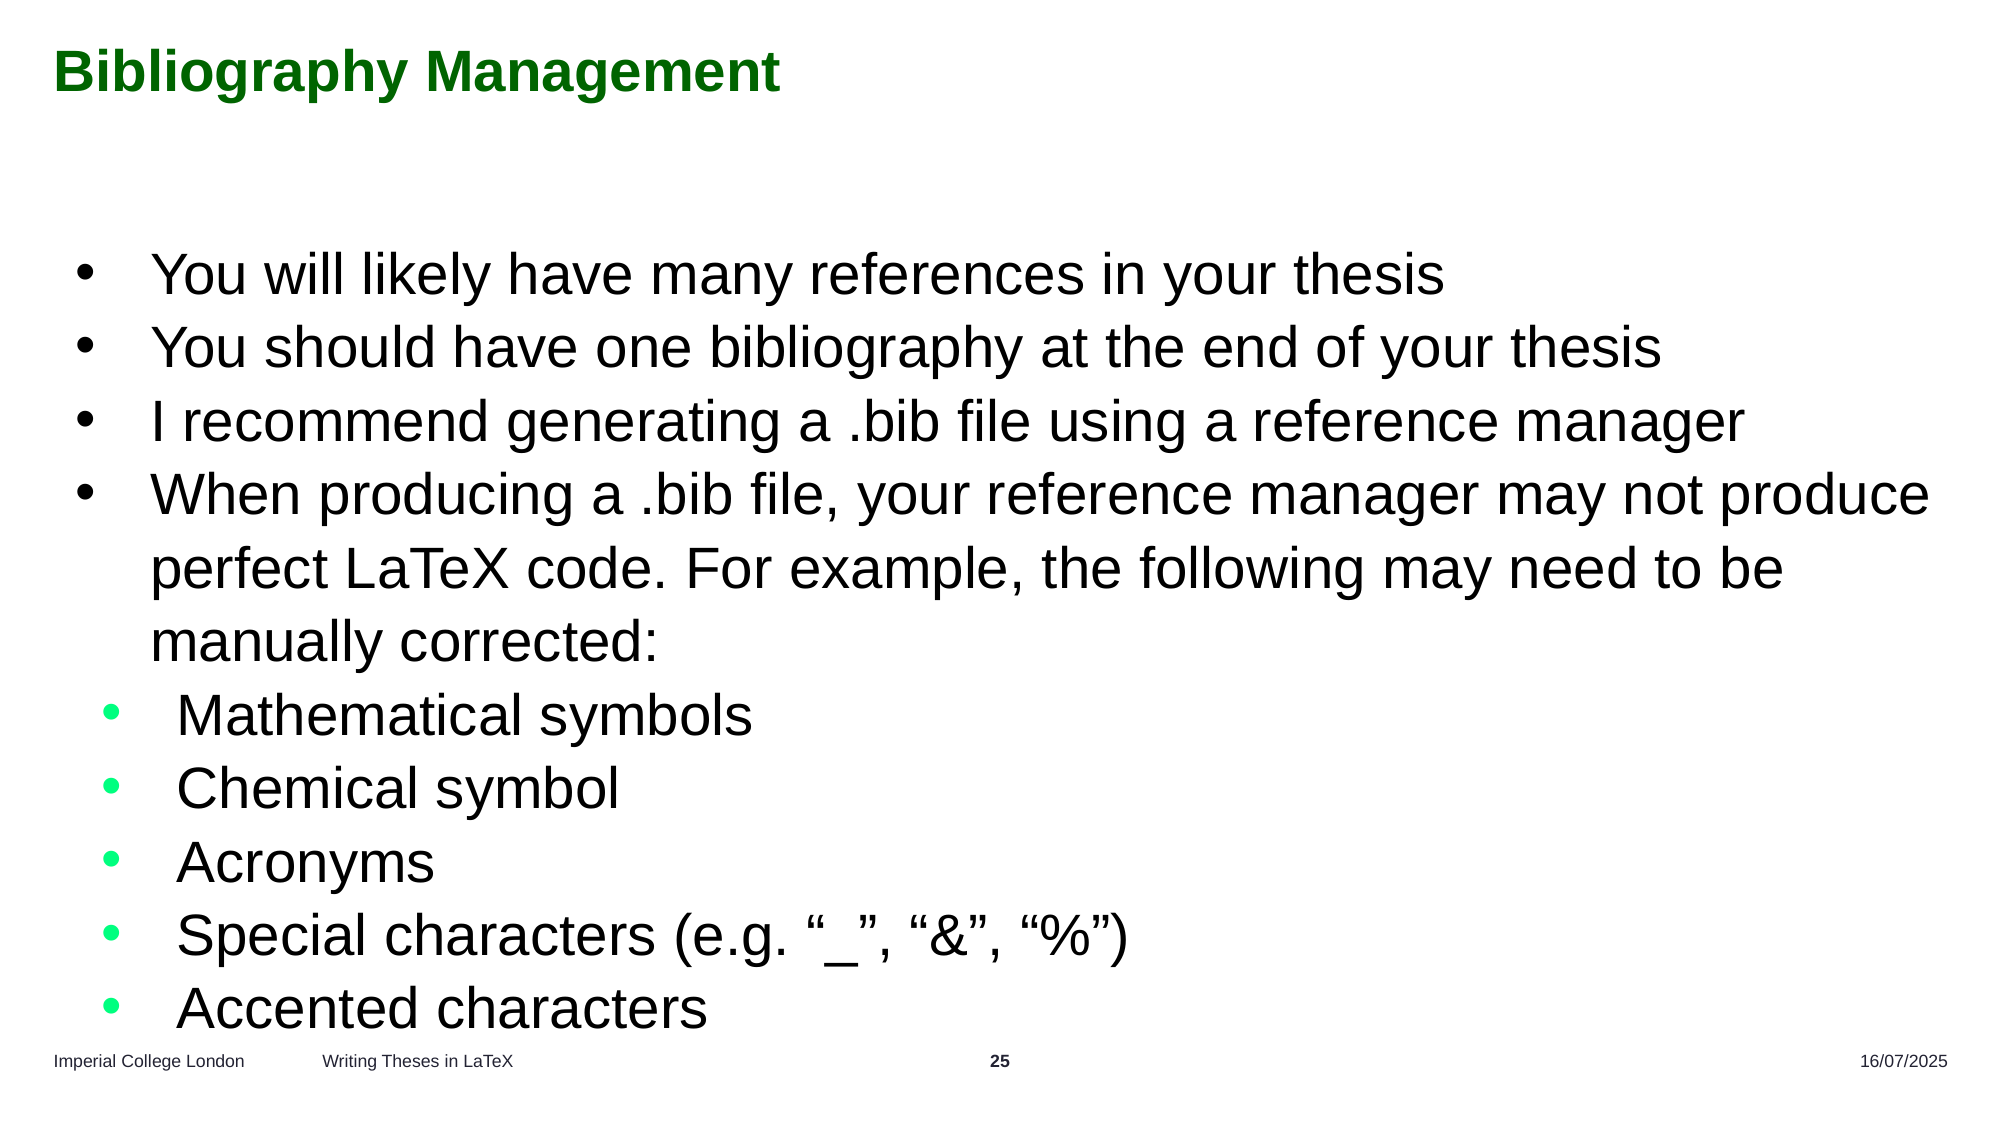

# Bibliography Management
You will likely have many references in your thesis
You should have one bibliography at the end of your thesis
I recommend generating a .bib file using a reference manager
When producing a .bib file, your reference manager may not produce perfect LaTeX code. For example, the following may need to be manually corrected:
Mathematical symbols
Chemical symbol
Acronyms
Special characters (e.g. “_”, “&”, “%”)
Accented characters
Writing Theses in LaTeX
25
16/07/2025